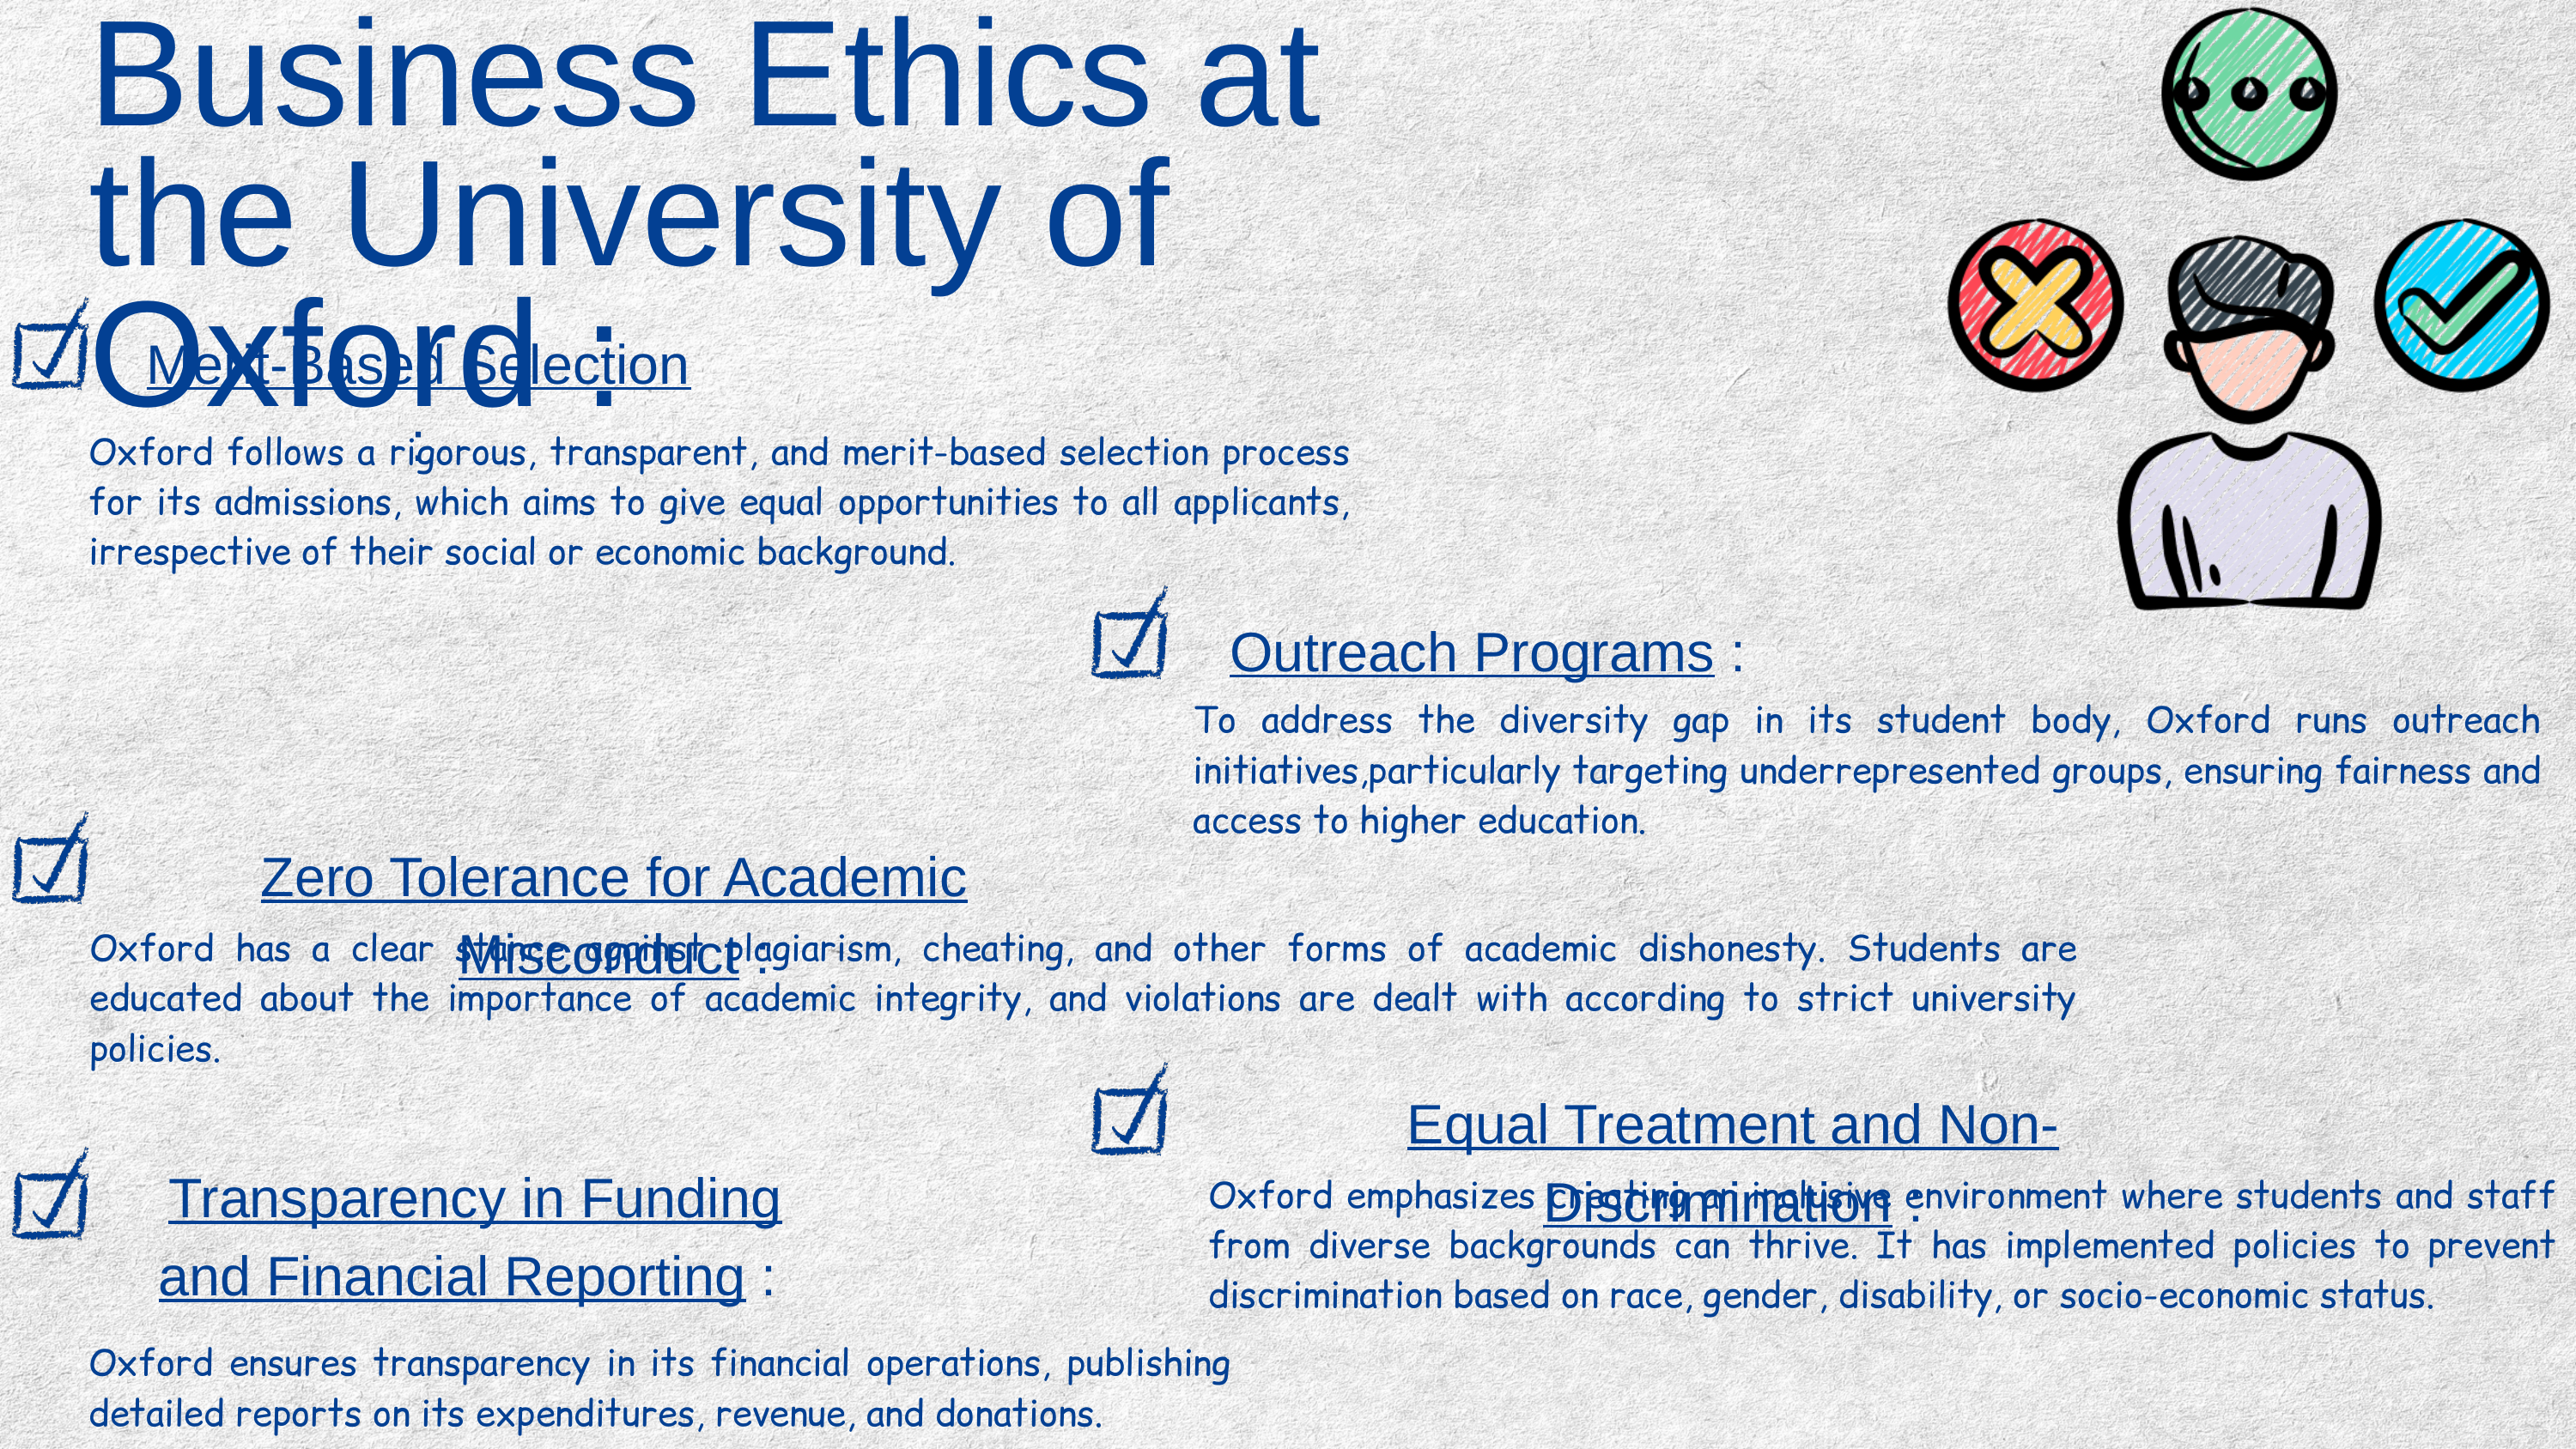

Business Ethics at the University of Oxford :

Merit-Based Selection :
Oxford follows a rigorous, transparent, and merit-based selection process for its admissions, which aims to give equal opportunities to all applicants, irrespective of their social or economic background.

Outreach Programs :
To address the diversity gap in its student body, Oxford runs outreach initiatives,particularly targeting underrepresented groups, ensuring fairness and access to higher education.

Zero Tolerance for Academic Misconduct :
Oxford has a clear stance against plagiarism, cheating, and other forms of academic dishonesty. Students are educated about the importance of academic integrity, and violations are dealt with according to strict university policies.

Equal Treatment and Non-Discrimination :

Transparency in Funding and Financial Reporting :
Oxford emphasizes creating an inclusive environment where students and staff from diverse backgrounds can thrive. It has implemented policies to prevent discrimination based on race, gender, disability, or socio-economic status.
Oxford ensures transparency in its financial operations, publishing detailed reports on its expenditures, revenue, and donations.